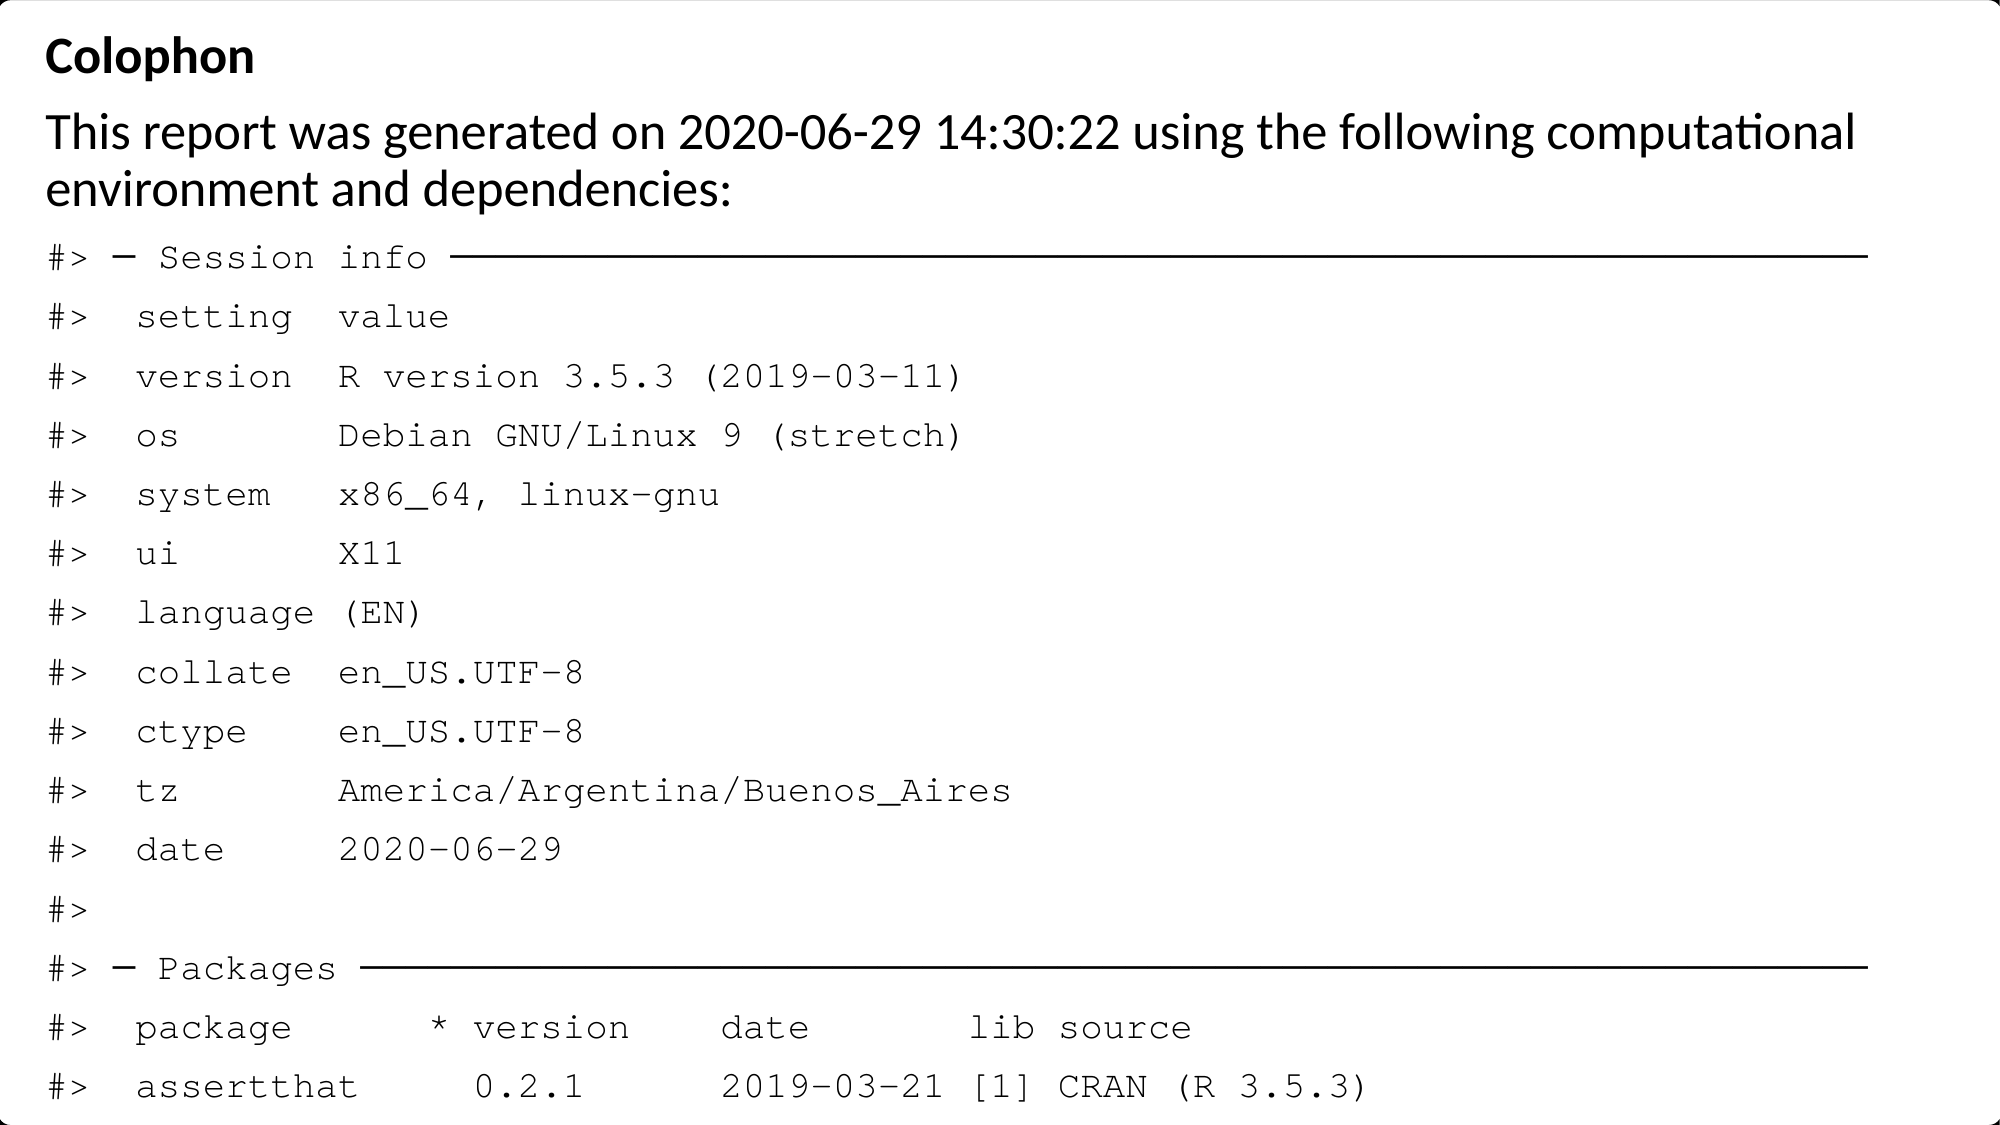

Colophon
This report was generated on 2020-06-29 14:30:22 using the following computational environment and dependencies:
#> ─ Session info ───────────────────────────────────────────────────────────────
#>  setting  value
#>  version  R version 3.5.3 (2019-03-11)
#>  os       Debian GNU/Linux 9 (stretch)
#>  system   x86_64, linux-gnu
#>  ui       X11
#>  language (EN)
#>  collate  en_US.UTF-8
#>  ctype    en_US.UTF-8
#>  tz       America/Argentina/Buenos_Aires
#>  date     2020-06-29
#>
#> ─ Packages ───────────────────────────────────────────────────────────────────
#>  package      * version    date       lib source
#>  assertthat     0.2.1      2019-03-21 [1] CRAN (R 3.5.3)
#>  asymsam      * 0.0.0.9000 2020-06-29 [1] local
#>  backports      1.1.8      2020-06-17 [1] CRAN (R 3.5.3)
#>  bitops         1.0-6      2013-08-17 [1] CRAN (R 3.5.3)
#>  broom          0.5.5      2020-02-29 [1] CRAN (R 3.5.3)
#>  callr          3.4.3      2020-03-28 [1] CRAN (R 3.5.3)
#>  checkmate      2.0.0      2020-02-06 [1] CRAN (R 3.5.3)
#>  class          7.3-15     2019-01-01 [4] CRAN (R 3.5.3)
#>  classInt       0.4-2      2019-10-17 [1] CRAN (R 3.5.3)
#>  cli            2.0.2      2020-02-28 [1] CRAN (R 3.5.3)
#>  clisymbols     1.2.0      2017-05-21 [1] CRAN (R 3.5.3)
#>  codetools      0.2-16     2018-12-24 [4] CRAN (R 3.5.3)
#>  colorspace     1.4-1      2019-03-18 [1] CRAN (R 3.5.3)
#>  crayon         1.3.4      2017-09-16 [1] CRAN (R 3.5.3)
#>  crul           0.9.0      2019-11-06 [1] CRAN (R 3.5.3)
#>  curl           4.3        2019-12-02 [1] CRAN (R 3.5.3)
#>  data.table   * 1.12.8     2019-12-09 [1] CRAN (R 3.5.3)
#>  DBI            1.1.0      2019-12-15 [1] CRAN (R 3.5.3)
#>  desc           1.2.0      2018-05-01 [1] CRAN (R 3.5.3)
#>  devtools       2.3.0      2020-04-10 [1] CRAN (R 3.5.3)
#>  digest         0.6.25     2020-02-23 [1] CRAN (R 3.5.3)
#>  dplyr          1.0.0      2020-05-29 [1] CRAN (R 3.5.3)
#>  e1071          1.7-3      2019-11-26 [1] CRAN (R 3.5.3)
#>  ellipsis       0.3.1      2020-05-15 [1] CRAN (R 3.5.3)
#>  evaluate       0.14       2019-05-28 [1] CRAN (R 3.5.3)
#>  fansi          0.4.1      2020-01-08 [1] CRAN (R 3.5.3)
#>  farver         2.0.3      2020-01-16 [1] CRAN (R 3.5.3)
#>  foreign        0.8-71     2018-07-20 [4] CRAN (R 3.5.2)
#>  fs             1.4.1      2020-04-04 [1] CRAN (R 3.5.3)
#>  generics       0.0.2      2018-11-29 [1] CRAN (R 3.5.3)
#>  geojson        0.3.2      2019-01-31 [1] CRAN (R 3.5.3)
#>  geojsonio      0.9.0      2020-02-13 [1] CRAN (R 3.5.3)
#>  geojsonlint    0.4.0      2020-02-13 [1] CRAN (R 3.5.3)
#>  ggh4x        * 0.1.1      2020-03-24 [1] Github (teunbrand/ggh4x@1a547cc)
#>  ggperiodic   * 1.0.0      2019-03-12 [1] CRAN (R 3.5.3)
#>  ggplot2      * 3.3.2.9000 2020-06-25 [1] Github (tidyverse/ggplot2@ccd94e1)
#>  glue           1.4.1      2020-05-13 [1] CRAN (R 3.5.3)
#>  gtable         0.3.0      2019-03-25 [1] CRAN (R 3.5.3)
#>  here           0.1        2017-05-28 [1] CRAN (R 3.5.3)
#>  highr          0.8        2019-03-20 [1] CRAN (R 3.5.3)
#>  hms            0.5.3      2020-01-08 [1] CRAN (R 3.5.3)
#>  htmltools      0.5.0      2020-06-16 [1] CRAN (R 3.5.3)
#>  httpcode       0.3.0      2020-04-10 [1] CRAN (R 3.5.3)
#>  irlba          2.3.3      2019-02-05 [1] CRAN (R 3.5.3)
#>  janeaustenr    0.1.5      2017-06-10 [1] CRAN (R 3.5.3)
#>  jqr            1.1.0      2018-10-22 [1] CRAN (R 3.5.3)
#>  jsonlite       1.6.1      2020-02-02 [1] CRAN (R 3.5.3)
#>  jsonvalidate   1.1.0      2019-06-25 [1] CRAN (R 3.5.3)
#>  KernSmooth     2.23-15    2015-06-29 [4] CRAN (R 3.5.2)
#>  knitr          1.29       2020-06-23 [1] CRAN (R 3.5.3)
#>  labeling       0.3        2014-08-23 [1] CRAN (R 3.5.3)
#>  lattice        0.20-38    2018-11-04 [4] CRAN (R 3.5.2)
#>  lazyeval       0.2.2      2019-03-15 [1] CRAN (R 3.5.3)
#>  lifecycle      0.2.0      2020-03-06 [1] CRAN (R 3.5.3)
#>  lubridate      1.7.9      2020-06-08 [1] CRAN (R 3.5.3)
#>  magrittr     * 1.5        2014-11-22 [1] CRAN (R 3.5.3)
#>  maps           3.3.0      2018-04-03 [1] CRAN (R 3.5.3)
#>  maptools       0.9-9      2019-12-01 [1] CRAN (R 3.5.3)
#>  Matrix         1.2-16     2019-03-08 [4] CRAN (R 3.5.3)
#>  memoise        1.1.0      2017-04-21 [1] CRAN (R 3.5.3)
#>  metR         * 0.7.0      2020-04-21 [1] Github (eliocamp/metR@fa7ae32)
#>  munsell        0.5.0      2018-06-12 [1] CRAN (R 3.5.3)
#>  ncdf4          1.17       2019-10-23 [1] CRAN (R 3.5.3)
#>  nlme           3.1-137    2018-04-07 [4] CRAN (R 3.5.2)
#>  pillar         1.4.4      2020-05-05 [1] CRAN (R 3.5.3)
#>  pkgbuild       1.0.8      2020-05-07 [1] CRAN (R 3.5.3)
#>  pkgconfig      2.0.3      2019-09-22 [1] CRAN (R 3.5.3)
#>  pkgload        1.1.0      2020-05-29 [1] CRAN (R 3.5.3)
#>  plyr           1.8.6      2020-03-03 [1] CRAN (R 3.5.3)
#>  prettyunits    1.1.1      2020-01-24 [1] CRAN (R 3.5.3)
#>  processx       3.4.2      2020-02-09 [1] CRAN (R 3.5.3)
#>  prompt         1.0.0      2020-01-17 [1] Github (gaborcsardi/prompt@b332c42)
#>  ps             1.3.3      2020-05-08 [1] CRAN (R 3.5.3)
#>  purrr          0.3.4      2020-04-17 [1] CRAN (R 3.5.3)
#>  R6             2.4.1      2019-11-12 [1] CRAN (R 3.5.3)
#>  RColorBrewer   1.1-2      2014-12-07 [1] CRAN (R 3.5.3)
#>  Rcpp           1.0.4.6    2020-04-09 [1] CRAN (R 3.5.3)
#>  RCurl          1.98-1.2   2020-04-18 [1] CRAN (R 3.5.3)
#>  readr          1.3.1      2018-12-21 [1] CRAN (R 3.5.3)
#>  remotes        2.1.1      2020-02-15 [1] CRAN (R 3.5.3)
#>  reshape2       1.4.3      2017-12-11 [1] CRAN (R 3.5.3)
#>  rgdal          1.4-8      2019-11-27 [1] CRAN (R 3.5.3)
#>  rgeos          0.5-2      2019-10-03 [1] CRAN (R 3.5.3)
#>  rlang          0.4.6      2020-05-02 [1] CRAN (R 3.5.3)
#>  rmapshaper     0.4.3      2020-01-28 [1] CRAN (R 3.5.3)
#>  rmarkdown      2.3        2020-06-18 [1] CRAN (R 3.5.3)
#>  rprojroot      1.3-2      2018-01-03 [1] CRAN (R 3.5.3)
#>  rstudioapi     0.11       2020-02-07 [1] CRAN (R 3.5.3)
#>  scales         1.1.1      2020-05-11 [1] CRAN (R 3.5.3)
#>  sessioninfo    1.1.1      2018-11-05 [1] CRAN (R 3.5.3)
#>  sf             0.9-0      2020-03-24 [1] CRAN (R 3.5.3)
#>  SnowballC      0.6.0      2019-01-15 [1] CRAN (R 3.5.3)
#>  sp             1.4-1      2020-02-28 [1] CRAN (R 3.5.3)
#>  sticky         0.5.6.1    2020-03-16 [1] CRAN (R 3.5.3)
#>  stringi        1.4.6      2020-02-17 [1] CRAN (R 3.5.3)
#>  stringr        1.4.0      2019-02-10 [1] CRAN (R 3.5.3)
#>  testthat       2.3.2      2020-03-02 [1] CRAN (R 3.5.3)
#>  tibble         3.0.1      2020-04-20 [1] CRAN (R 3.5.3)
#>  tidyr          1.1.0      2020-05-20 [1] CRAN (R 3.5.3)
#>  tidyselect     1.1.0      2020-05-11 [1] CRAN (R 3.5.3)
#>  tidytext       0.2.3      2020-03-04 [1] CRAN (R 3.5.3)
#>  tokenizers     0.2.1      2018-03-29 [1] CRAN (R 3.5.3)
#>  udunits2       0.13       2016-11-17 [1] CRAN (R 3.5.3)
#>  units          0.6-6      2020-03-16 [1] CRAN (R 3.5.3)
#>  usethis        1.6.1      2020-04-29 [1] CRAN (R 3.5.3)
#>  V8             3.0.2      2020-03-14 [1] CRAN (R 3.5.3)
#>  vctrs          0.3.1      2020-06-05 [1] CRAN (R 3.5.3)
#>  widyr          0.1.2      2019-09-09 [1] CRAN (R 3.5.3)
#>  withr          2.2.0      2020-04-20 [1] CRAN (R 3.5.3)
#>  xfun           0.15       2020-06-21 [1] CRAN (R 3.5.3)
#>  yaml           2.2.1      2020-02-01 [1] CRAN (R 3.5.3)
#>
#> [1] /home/elio.campitelli/R/x86_64-pc-linux-gnu-library/3.5
#> [2] /usr/local/lib/R/site-library
#> [3] /usr/lib/R/site-library
#> [4] /usr/lib/R/library
The current Git commit details are:
#> Local:    master /home/elio.campitelli/asymsam
#> Remote:   master @ origin (https://github.com/eliocamp/asymsam.git)
#> Head:     [8078403] 2020-06-25: Adds some figures